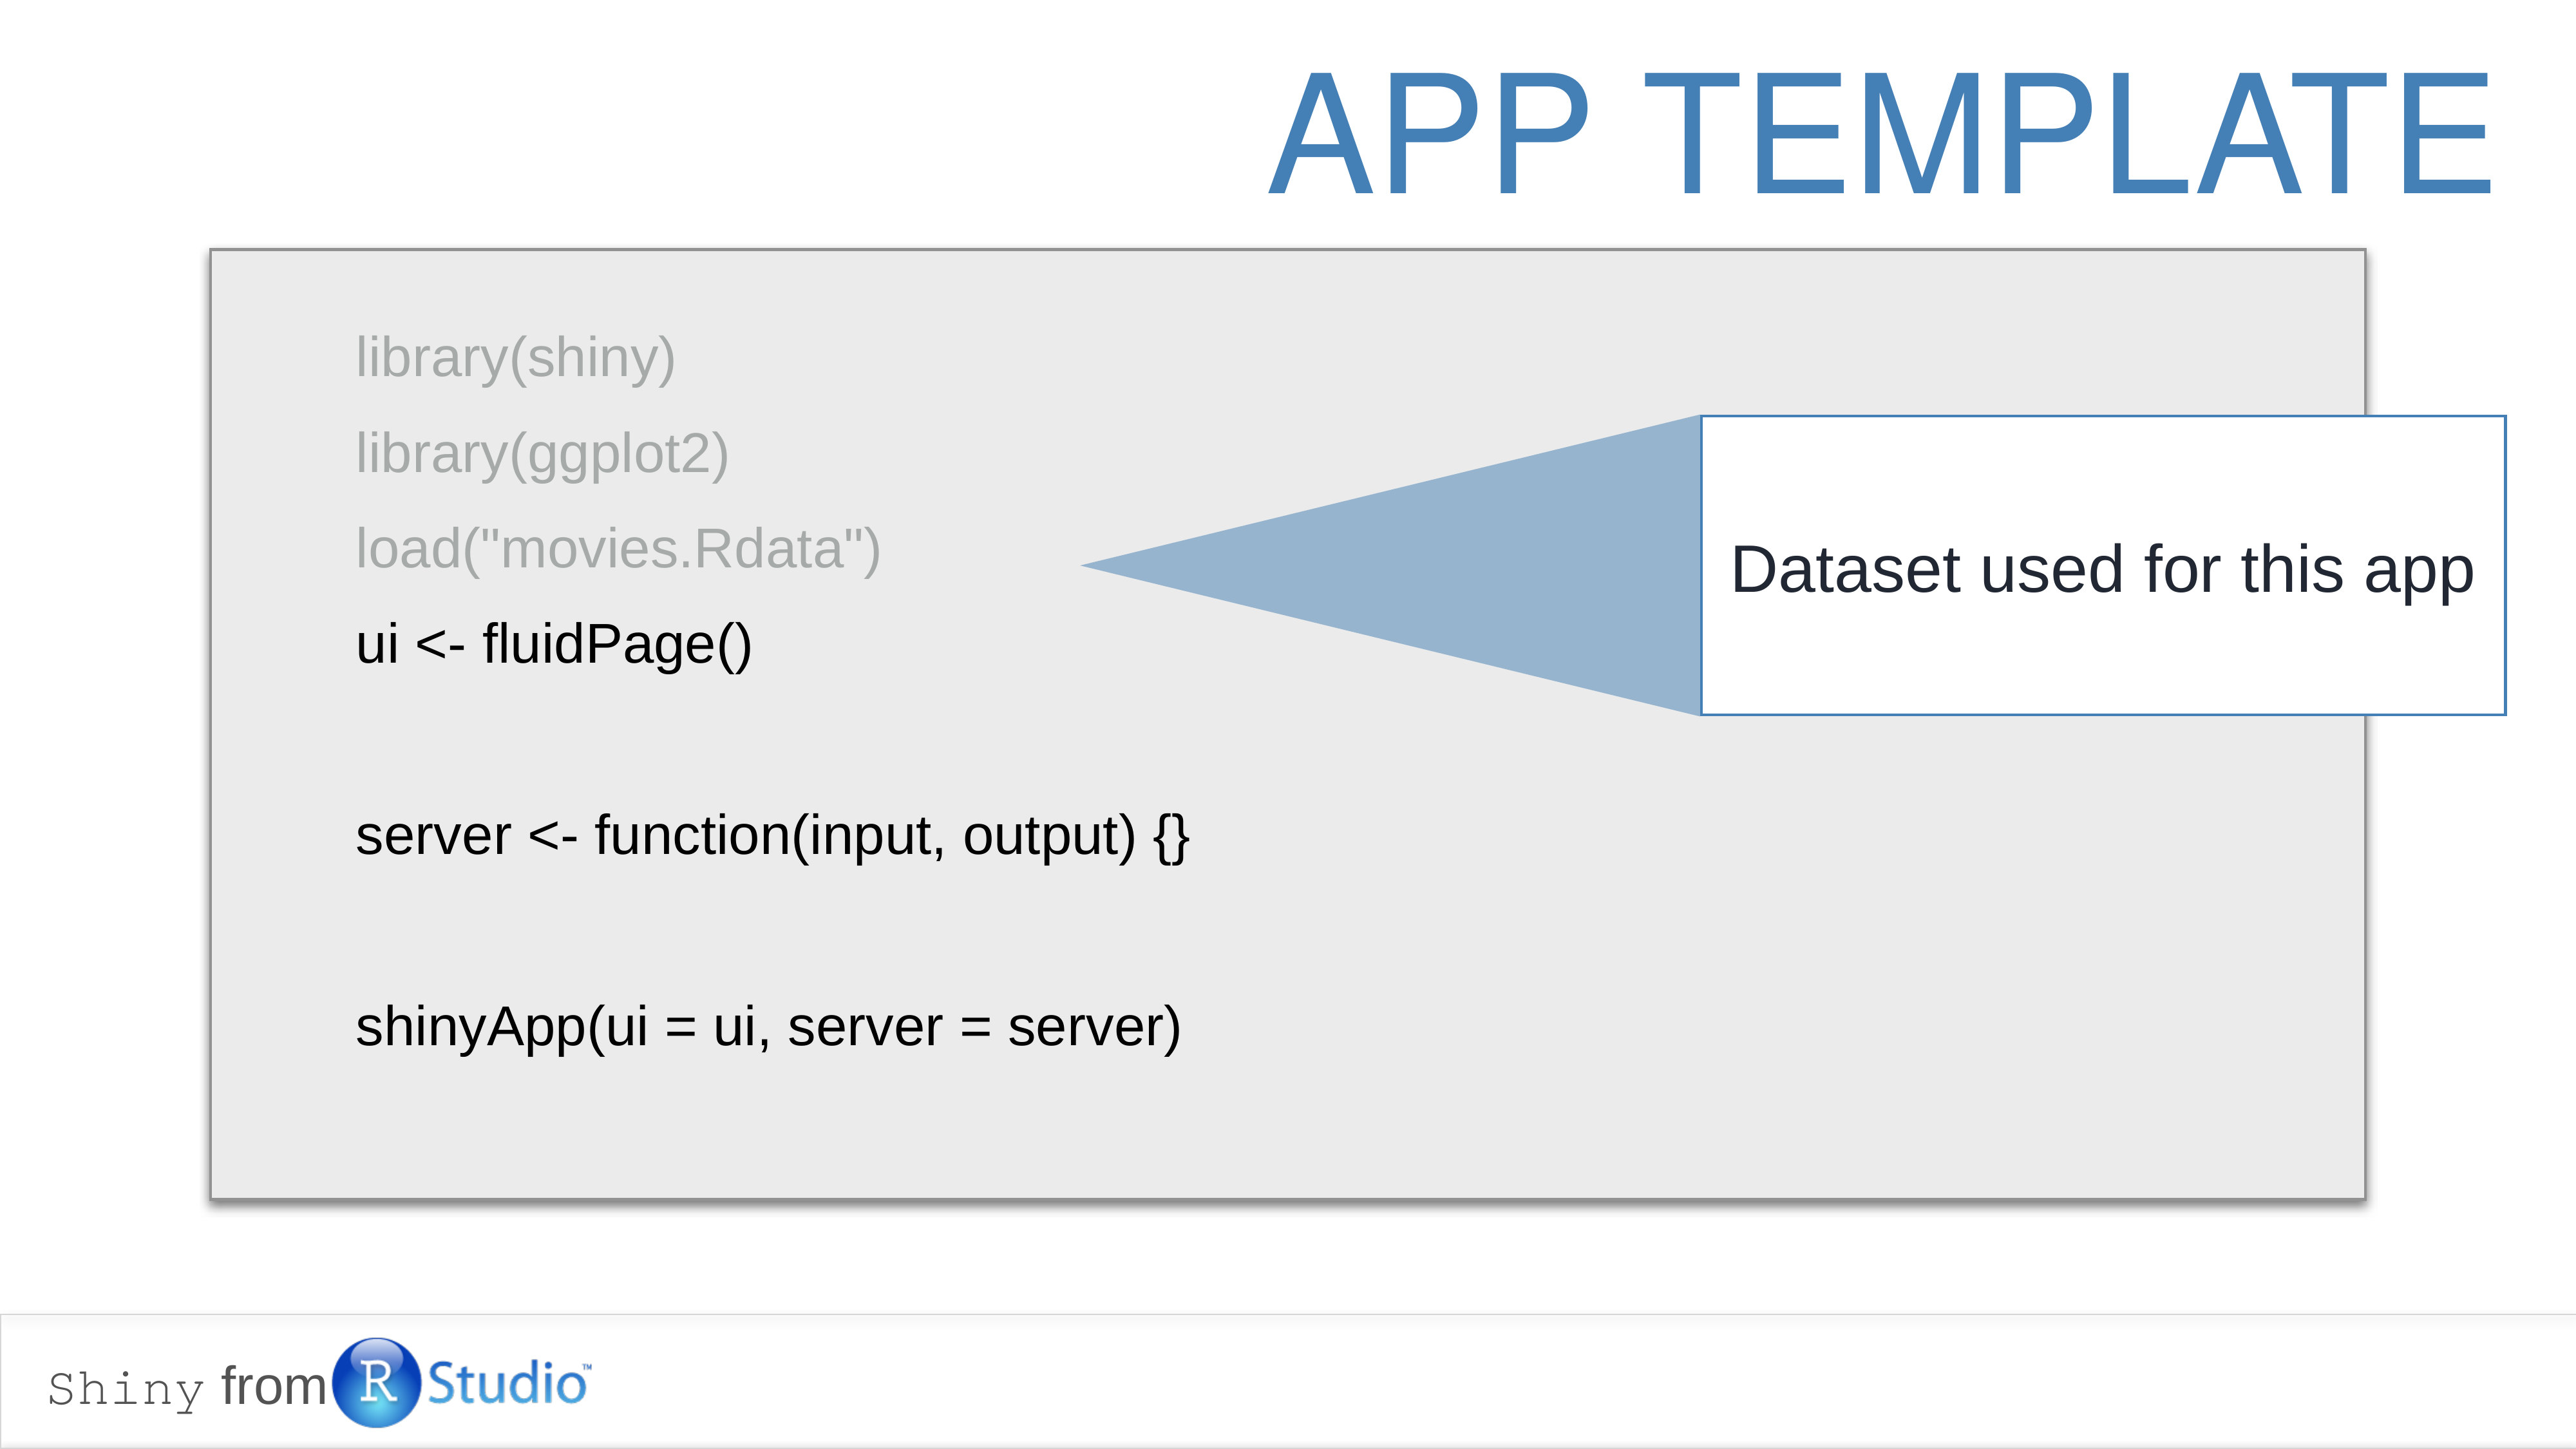

APP Template

library(shiny)
library(ggplot2)
load("movies.Rdata")
ui <- fluidPage()

server <- function(input, output) {}

shinyApp(ui = ui, server = server)

Dataset used for this app